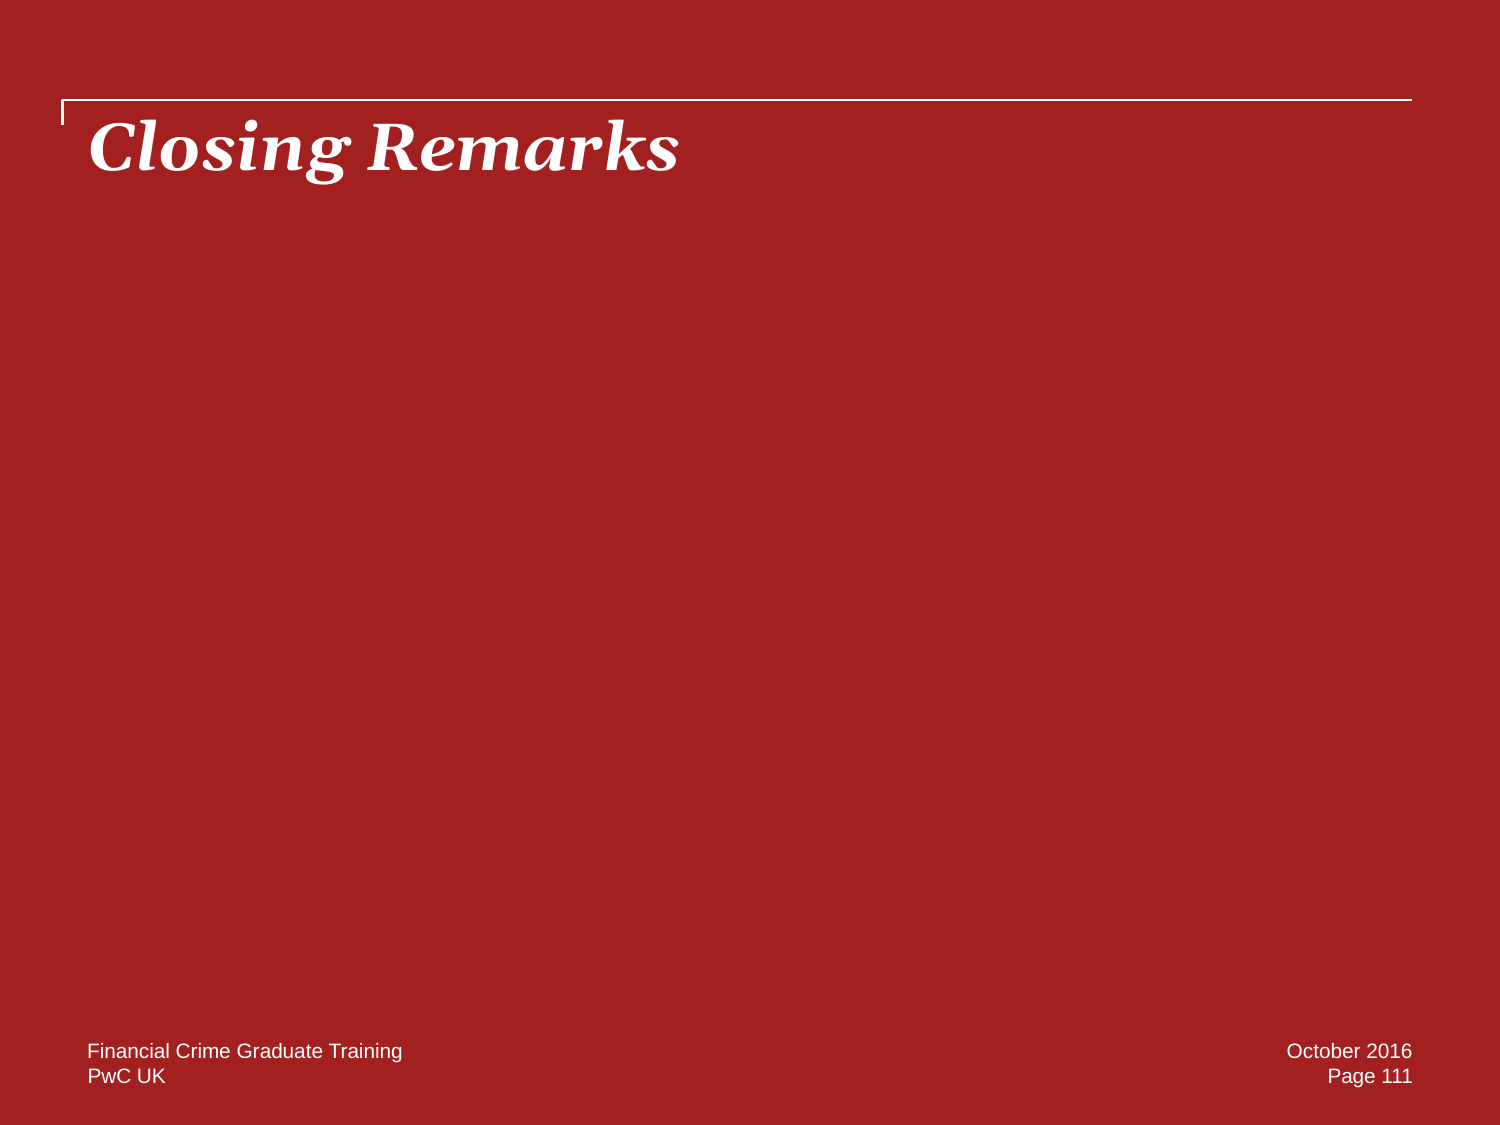

# Closing Remarks

Financial Crime Graduate Training
October 2016
Page 111